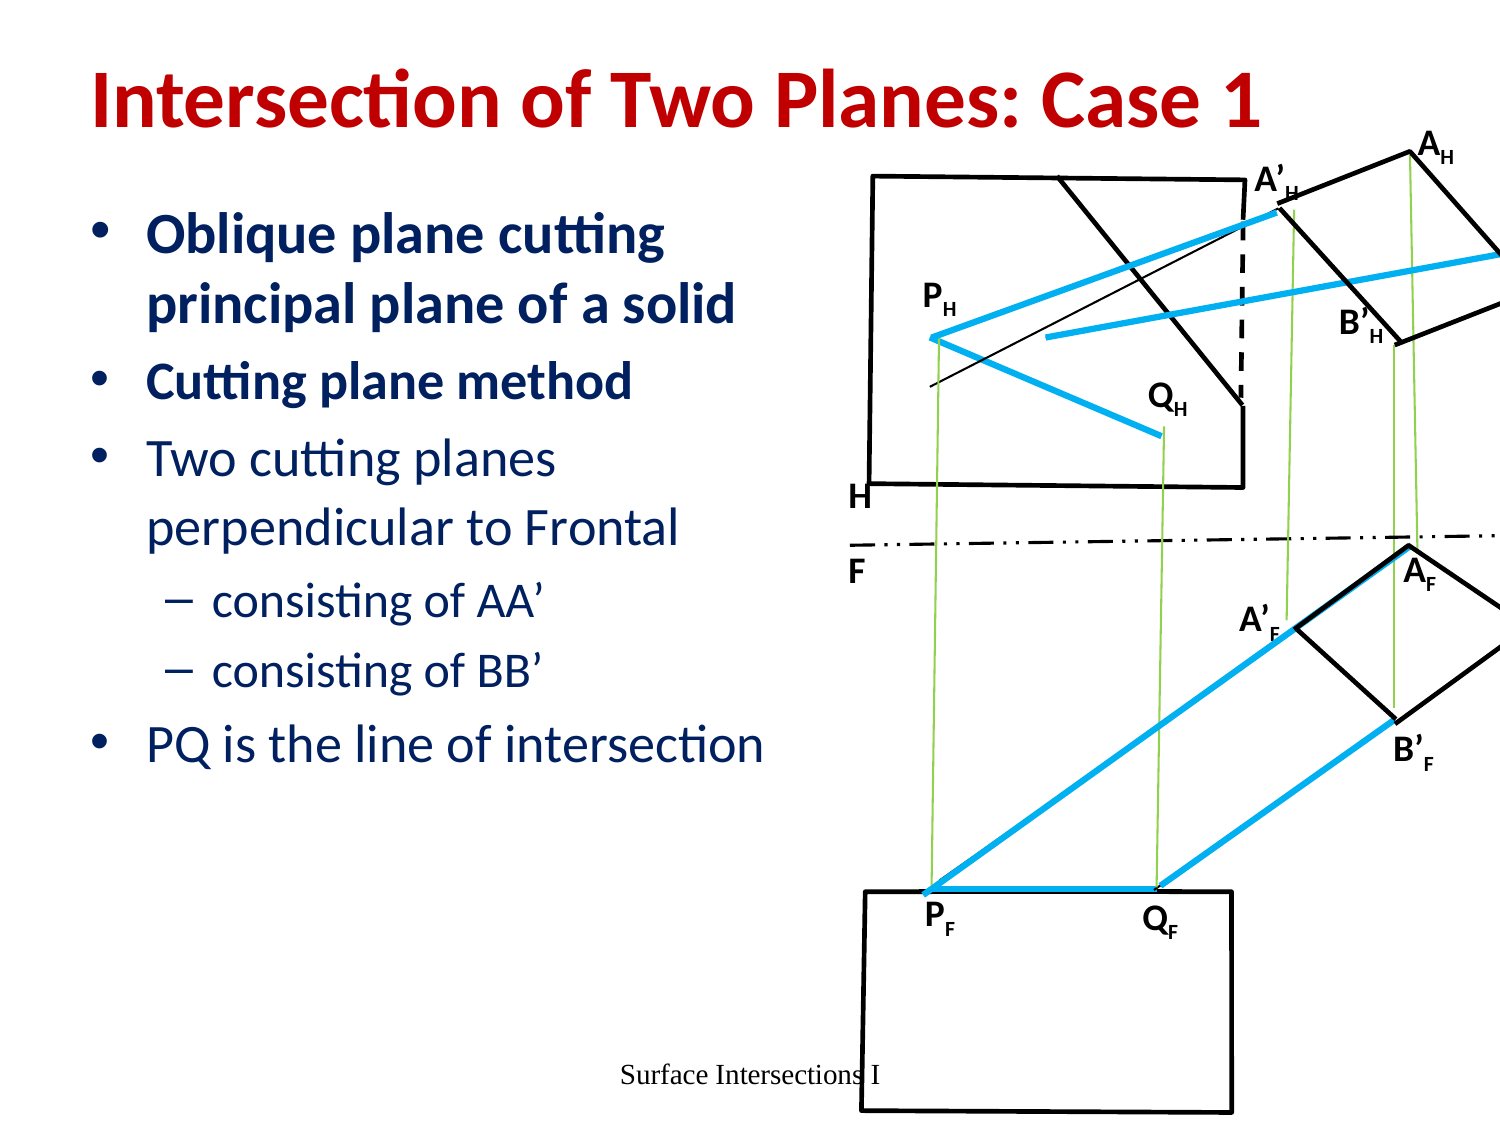

# Intersection of Two Planes: Case 1
AH
A’H

Oblique plane cutting  principal plane of a solid
Cutting plane method
Two cutting planes perpendicular to Frontal
consisting of AA’
consisting of BB’
PQ is the line of intersection

PH
B’H

QH

H
AF
F

A’F
BF

B’F

PF
QF

Surface Intersections I